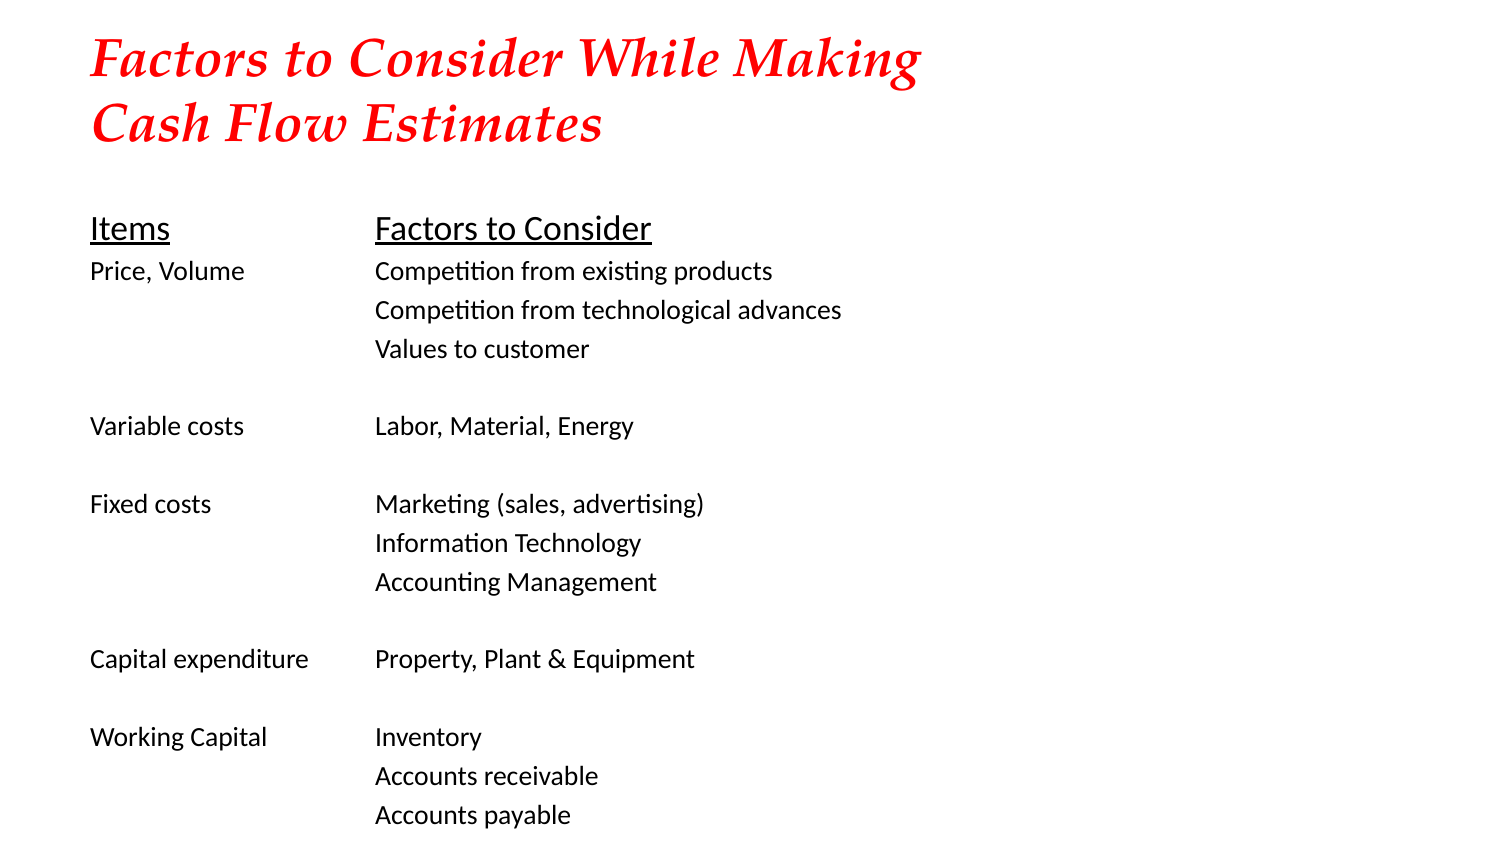

# Factors to Consider While Making Cash Flow Estimates
Items		Factors to Consider
Price, Volume	Competition from existing products
		Competition from technological advances
		Values to customer

Variable costs	Labor, Material, Energy

Fixed costs		Marketing (sales, advertising)
		Information Technology
		Accounting Management

Capital expenditure	Property, Plant & Equipment

Working Capital	Inventory
		Accounts receivable
		Accounts payable